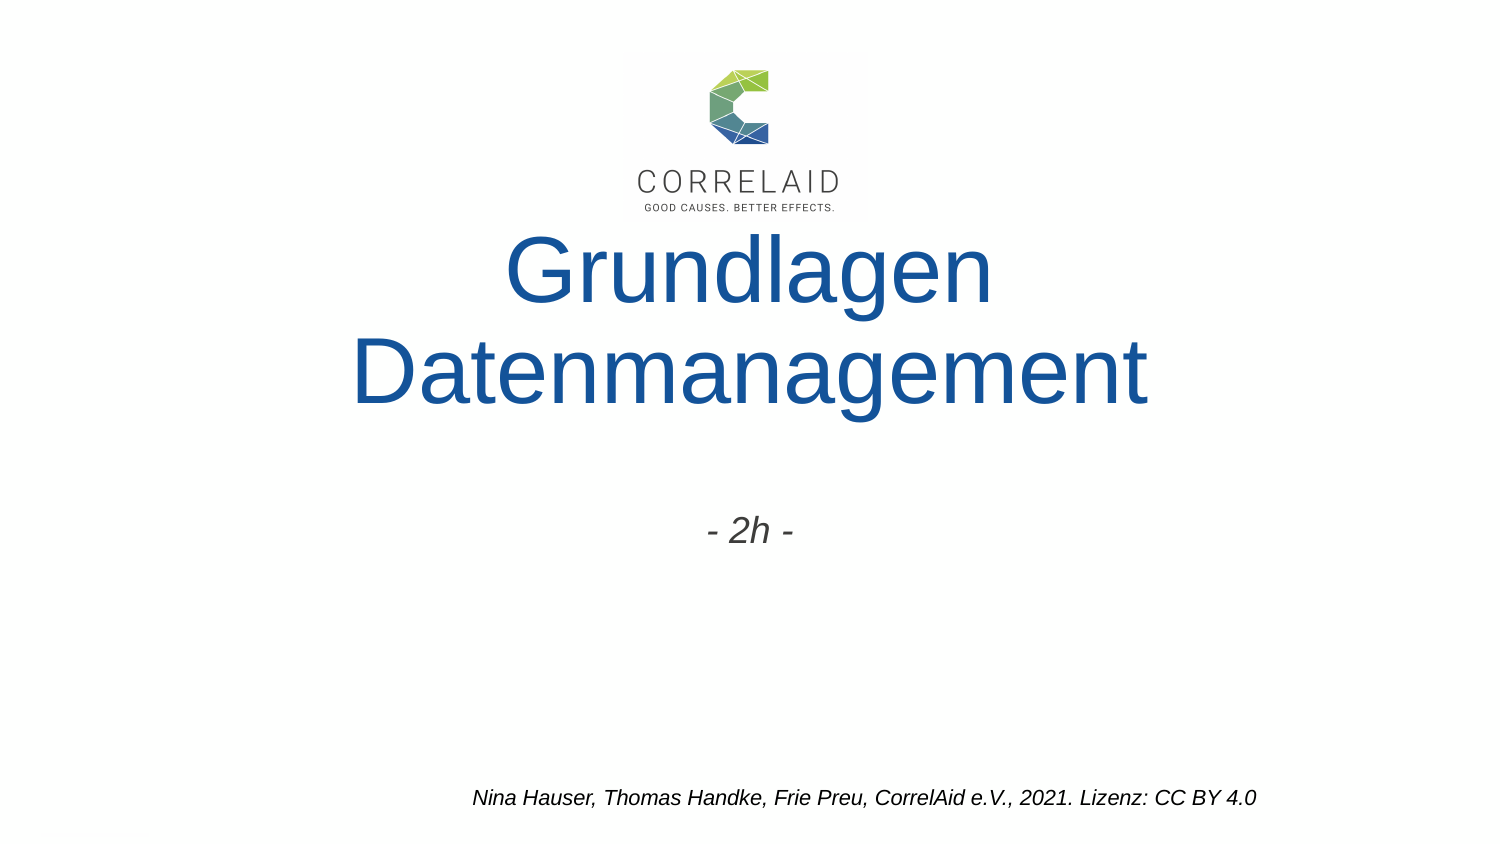

# Grundlagen Datenmanagement

- 2h -
Nina Hauser, Thomas Handke, Frie Preu, CorrelAid e.V., 2021. Lizenz: CC BY 4.0